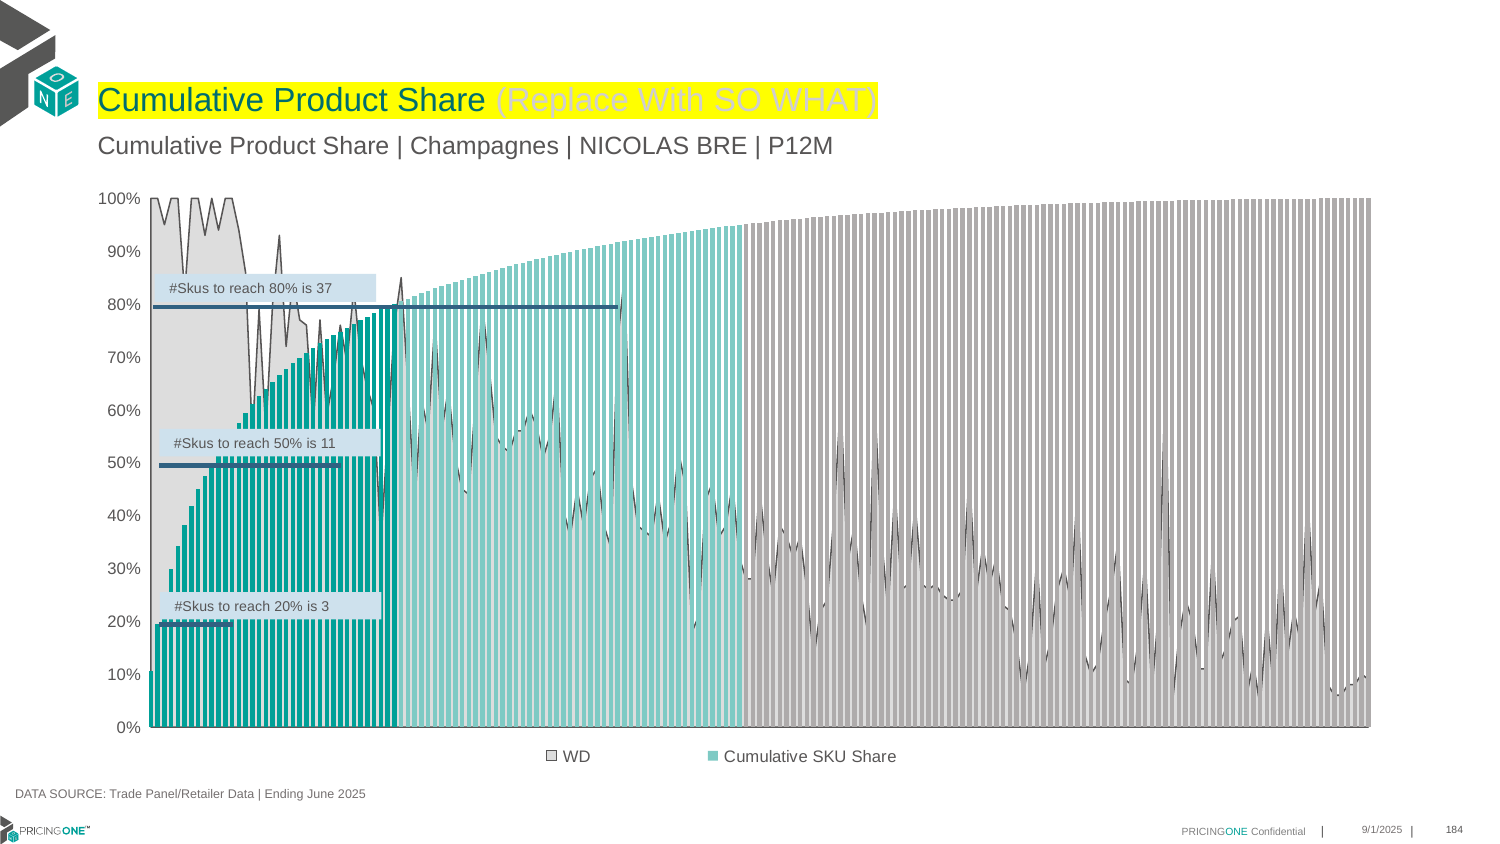

# Cumulative Product Share (Replace With SO WHAT)
Cumulative Product Share | Champagnes | NICOLAS BRE | P12M

### Chart

| Category | WD | Cumulative SKU Share |
|---|---|---|
| Ruinart | 1.0 | 0.10617439708298385 |
| Nicolas | 1.0 | 0.19427410801555556 |
| Heidsieck & | 0.95 | 0.24670553248715832 |
| Malard | 1.0 | 0.2978670012547051 |
| Deutz | 1.0 | 0.34312511697872544 |
| Ruinart | 0.82 | 0.3826975467394996 |
| De Bligny | 1.0 | 0.41725254233763354 |
| Ayala | 1.0 | 0.4510713518234817 |
| Nicolas Feu | 0.93 | 0.47551661271203477 |
| Demoiselle | 1.0 | 0.49798207366020364 |
| Besserat De | 0.94 | 0.5184483248646512 |
| Canard Duch | 1.0 | 0.5380855001836998 |
| Bollinger | 1.0 | 0.5567840728699472 |
| Taittinger | 0.94 | 0.5754743270690502 |
| Laurent Per | 0.86 | 0.593808272735465 |
| Ruinart | 0.55 | 0.6101083482950566 |
| Deutz | 0.79 | 0.6253935684230226 |
| Ruinart | 0.56 | 0.6400299465537199 |
| Vesselle | 0.8 | 0.6530580838364861 |
| Ruinart | 0.93 | 0.6656744560056009 |
| All Others | 0.72 | 0.676794886903235 |
| Malard | 0.85 | 0.6876602175284386 |
| Demoiselle | 0.77 | 0.6976839945375266 |
| Laurent Per | 0.76 | 0.7076550877946995 |
| Ruinart | 0.57 | 0.7173696943649179 |
| Malard | 0.77 | 0.7254913106469701 |
| Roederer | 0.59 | 0.7332399814220452 |
| Louis Marti | 0.66 | 0.7405713414253725 |
| All Others | 0.76 | 0.7478389263605922 |
| Pommery | 0.69 | 0.7549332094803022 |
| Henriot | 0.83 | 0.7620219469419158 |
| Perrier Jou | 0.7 | 0.7690871153566201 |
| All Others | 0.64 | 0.7760677124853557 |
| Savian | 0.6 | 0.7829776024733632 |
| Ruinart | 0.35 | 0.7897197363039572 |
| Moët & Chan | 0.55 | 0.7950532729780874 |
| Nicolas | 0.76 | 0.8001871659607502 |
| Deutz | 0.85 | 0.8052947170674556 |
| Roederer | 0.65 | 0.8103579029093905 |
| Laurent Per | 0.42 | 0.8153587000977418 |
| Besserat De | 0.62 | 0.8203373146537078 |
| Nicolas | 0.56 | 0.8252521541415663 |
| Henriot | 0.77 | 0.8297607741738697 |
| Campari: Al | 0.56 | 0.8340877739035188 |
| Deutz | 0.64 | 0.8382692001081398 |
| Nicolas | 0.51 | 0.8422579146939138 |
| Dom Perigno | 0.45 | 0.8460192572977389 |
| Veuve Clicq | 0.44 | 0.8497293025641731 |
| Taittinger | 0.62 | 0.8534227108563184 |
| Canard Duch | 0.8 | 0.8571105734903673 |
| De Venoge | 0.68 | 0.8607804127356032 |
| Ruinart | 0.55 | 0.8644405470791706 |
| Nicolas Feu | 0.53 | 0.8680272014529619 |
| Nicolas Feu | 0.52 | 0.8715972188524641 |
| Piper Heids | 0.56 | 0.8751339623033885 |
| Veuve Clicq | 0.56 | 0.8783143972216246 |
| Malard | 0.6 | 0.8813894646360309 |
| Campari: Al | 0.57 | 0.8844229396147147 |
| Bollinger | 0.51 | 0.8874550281788746 |
| Delamotte | 0.55 | 0.8904469107218361 |
| Ruinart | 0.66 | 0.893338971419064 |
| Besserat De | 0.41 | 0.8961894396805695 |
| Dom Perigno | 0.36 | 0.8988582876394208 |
| Dom Perigno | 0.45 | 0.9015188171111275 |
| De Bligny | 0.38 | 0.9041432998052081 |
| Henriot | 0.47 | 0.9067663960847647 |
| Nicolas | 0.49 | 0.9093853331207491 |
| Deutz | 0.38 | 0.9118656287043256 |
| Vranken | 0.34 | 0.9143209688264687 |
| De Venoge | 0.73 | 0.9166875784190708 |
| Nicolas | 0.85 | 0.9188753405380667 |
| Malard | 0.47 | 0.9209591215677568 |
| Pommery | 0.38 | 0.9230207199650616 |
| Lanson | 0.37 | 0.9250642949735535 |
| Laurent Per | 0.36 | 0.9270593454737025 |
| All Others | 0.44 | 0.9289989393928884 |
| Ruinart | 0.35 | 0.930934374068502 |
| De Venoge | 0.39 | 0.9328157385776766 |
| Ruinart | 0.52 | 0.9346624427237493 |
| Veuve Clicq | 0.46 | 0.9365063740407737 |
| Laurent Per | 0.18 | 0.938328122725413 |
| Roederer | 0.21 | 0.9400542088078908 |
| Malard | 0.43 | 0.9417719764032242 |
| Nicolas | 0.46 | 0.9434564700499797 |
| Nicolas Feu | 0.36 | 0.9450910527738683 |
| Roederer | 0.38 | 0.9466826566475105 |
| Roederer | 0.46 | 0.94826316920496 |
| Canard Duch | 0.32 | 0.9497604968909649 |
| Roederer | 0.28 | 0.9511954359233862 |
| Roederer | 0.28 | 0.9526303749558075 |
| Ruinart | 0.45 | 0.9540597683301325 |
| Besserat De | 0.33 | 0.9554073632475368 |
| Ruinart | 0.25 | 0.9567535717504171 |
| Veuve Clicq | 0.38 | 0.9580346187706656 |
| Ayala | 0.36 | 0.9593018016456735 |
| Roederer | 0.32 | 0.9605523475463923 |
| Krug | 0.36 | 0.9617931885454426 |
| Roederer | 0.26 | 0.9629716408909094 |
| Louis Marti | 0.13 | 0.964130683433039 |
| Moët & Chan | 0.22 | 0.9652509063684944 |
| Canard Duch | 0.24 | 0.9663406281844201 |
| Nicolas | 0.4 | 0.9672875493043658 |
| Nicolas | 0.62 | 0.9681401942366741 |
| Ayala | 0.31 | 0.9689872935108861 |
| Nicolas | 0.38 | 0.9698260742979536 |
| Ruinart | 0.25 | 0.9706385132090637 |
| Laurent Per | 0.18 | 0.9714495657056497 |
| Nicolas | 0.62 | 0.9722495268860429 |
| Roederer | 0.36 | 0.9730425559938158 |
| De Venoge | 0.22 | 0.9738286530289684 |
| Nicolas Feu | 0.45 | 0.9745994995043561 |
| Roederer | 0.26 | 0.9753648003216474 |
| Moët & Chan | 0.27 | 0.9761301011389387 |
| Roederer | 0.42 | 0.9768856970545615 |
| De Venoge | 0.27 | 0.9776315880685158 |
| All Others | 0.26 | 0.9783331138176995 |
| Henriot | 0.27 | 0.9790166161780702 |
| Laurent Per | 0.25 | 0.9796987321239169 |
| Perrier Jou | 0.24 | 0.9803808480697636 |
| Nicolas | 0.24 | 0.9810546455284658 |
| Nicolas | 0.26 | 0.9817173516709753 |
| Nicolas | 0.48 | 0.9823620344246718 |
| Taittinger | 0.25 | 0.9830025579347962 |
| Bollinger | 0.34 | 0.9836042618382462 |
| Pommery | 0.27 | 0.984201806498124 |
| Demoiselle | 0.32 | 0.9847951919144297 |
| All Others | 0.23 | 0.9853774860145427 |
| Deutz | 0.22 | 0.9859168012644093 |
| Bollinger | 0.16 | 0.986440865954511 |
| Taittinger | 0.06 | 0.9869510664993719 |
| Nicolas | 0.14 | 0.9874598806297088 |
| Besserat De | 0.32 | 0.987957603443853 |
| Nicolas | 0.11 | 0.9884442349418046 |
| Canard Duch | 0.16 | 0.9889183887090395 |
| Roederer | 0.26 | 0.9893759055019854 |
| Vranken | 0.3 | 0.989811239662546 |
| Deutz | 0.24 | 0.9902410281650104 |
| Canard Duch | 0.45 | 0.9906611117658062 |
| Piper Heids | 0.14 | 0.9910798089520779 |
| Nicolas | 0.1 | 0.9914957333093015 |
| Laurent Per | 0.12 | 0.9918991799358083 |
| Pommery | 0.2 | 0.9922582612975447 |
| Piper Heids | 0.26 | 0.992617342659281 |
| Nicolas | 0.35 | 0.9929750376064933 |
| All Others | 0.09 | 0.9933285733101334 |
| Henriot | 0.08 | 0.9936779497702012 |
| Ruinart | 0.16 | 0.9940231669866968 |
| Taittinger | 0.32 | 0.994343428741759 |
| All Others | 0.07 | 0.9946484399370562 |
| Pommery | 0.22 | 0.9949506783033053 |
| Nicolas | 0.66 | 0.9952515302550303 |
| Ruinart | 0.04 | 0.9955496093777072 |
| All Others | 0.17 | 0.9958268922825229 |
| Demoiselle | 0.24 | 0.9961027887728144 |
| De Venoge | 0.2 | 0.9963717531904857 |
| Ruinart | 0.11 | 0.9966407176081569 |
| Deutz | 0.11 | 0.9969041363677318 |
| Vesselle | 0.34 | 0.9971647822982586 |
| All Others | 0.12 | 0.997401859181876 |
| Vesselle | 0.15 | 0.9976181398476323 |
| Bollinger | 0.2 | 0.9978344205133886 |
| Ruinart | 0.21 | 0.9980382234484281 |
| Roederer | 0.06 | 0.9982406399689435 |
| De Venoge | 0.12 | 0.9984222602715979 |
| Roederer | 0.04 | 0.9985858571854391 |
| Henriot | 0.21 | 0.99874252202666 |
| Nicolas | 0.07 | 0.9988908683807365 |
| Bollinger | 0.32 | 0.999023964175048 |
| Roederer | 0.13 | 0.999145968653167 |
| Lanson | 0.22 | 0.9992360855972321 |
| Vranken | 0.16 | 0.9993248161267732 |
| De Venoge | 0.45 | 0.9994135466563142 |
| Ayala | 0.21 | 0.9995008907713312 |
| Laurent Per | 0.28 | 0.9995826892282519 |
| Ayala | 0.08 | 0.9996631012706484 |
| Delamotte | 0.06 | 0.9997393540694727 |
| Ayala | 0.06 | 0.9998086747956766 |
| Lanson | 0.08 | 0.9998627449621157 |
| Besserat De | 0.08 | 0.9999112694704584 |
| All Others | 0.1 | 0.999958407564277 |
| Besserat De | 0.09 | 0.9999999999999993 |
#Skus to reach 80% is 37
#Skus to reach 50% is 11
#Skus to reach 20% is 3
DATA SOURCE: Trade Panel/Retailer Data | Ending June 2025

9/1/2025
184